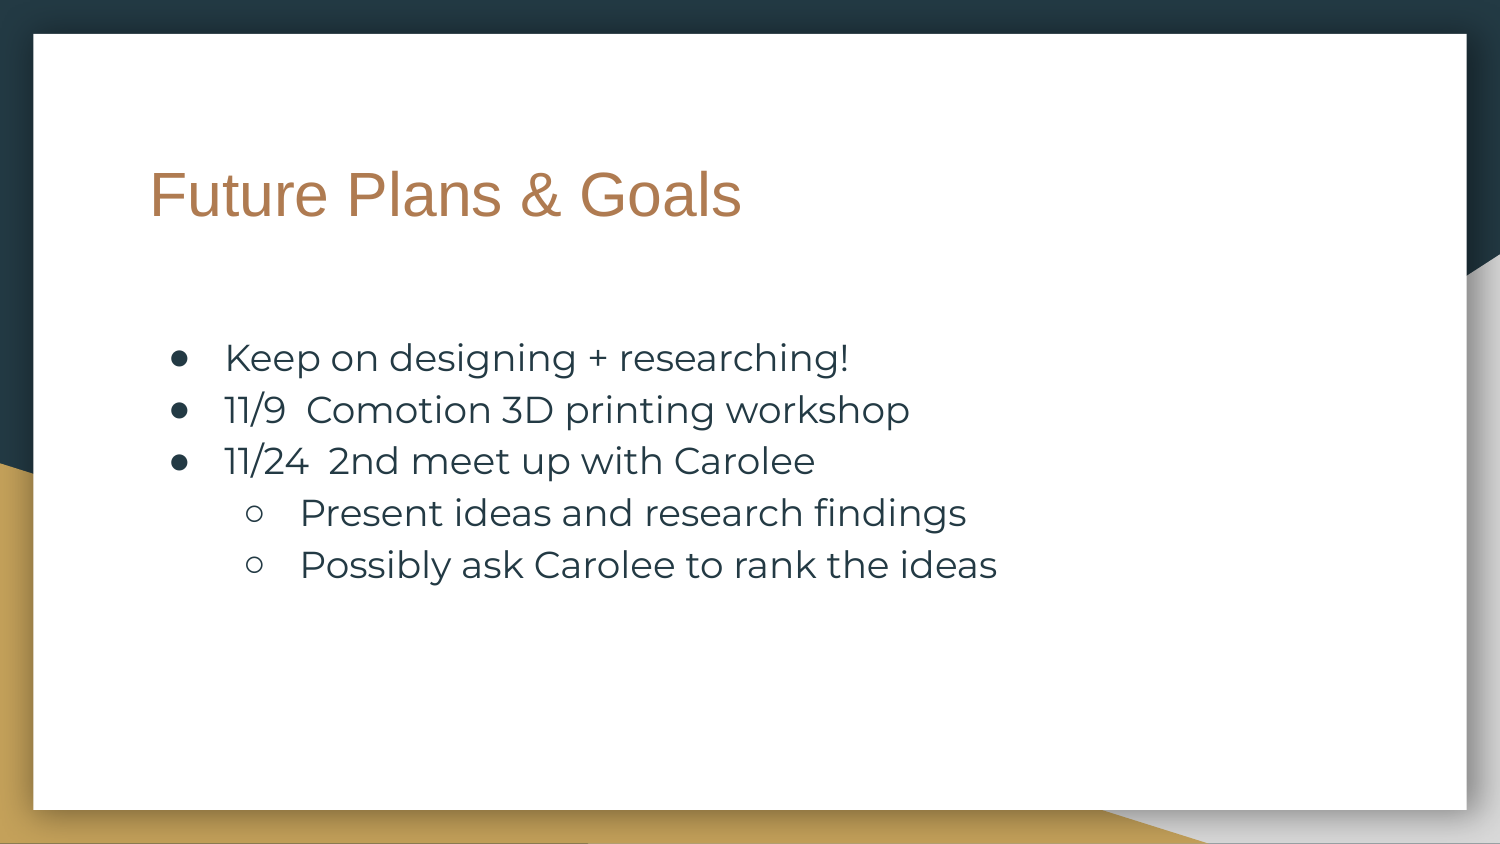

# Future Plans & Goals
Keep on designing + researching!
11/9  Comotion 3D printing workshop
11/24  2nd meet up with Carolee
Present ideas and research findings
Possibly ask Carolee to rank the ideas